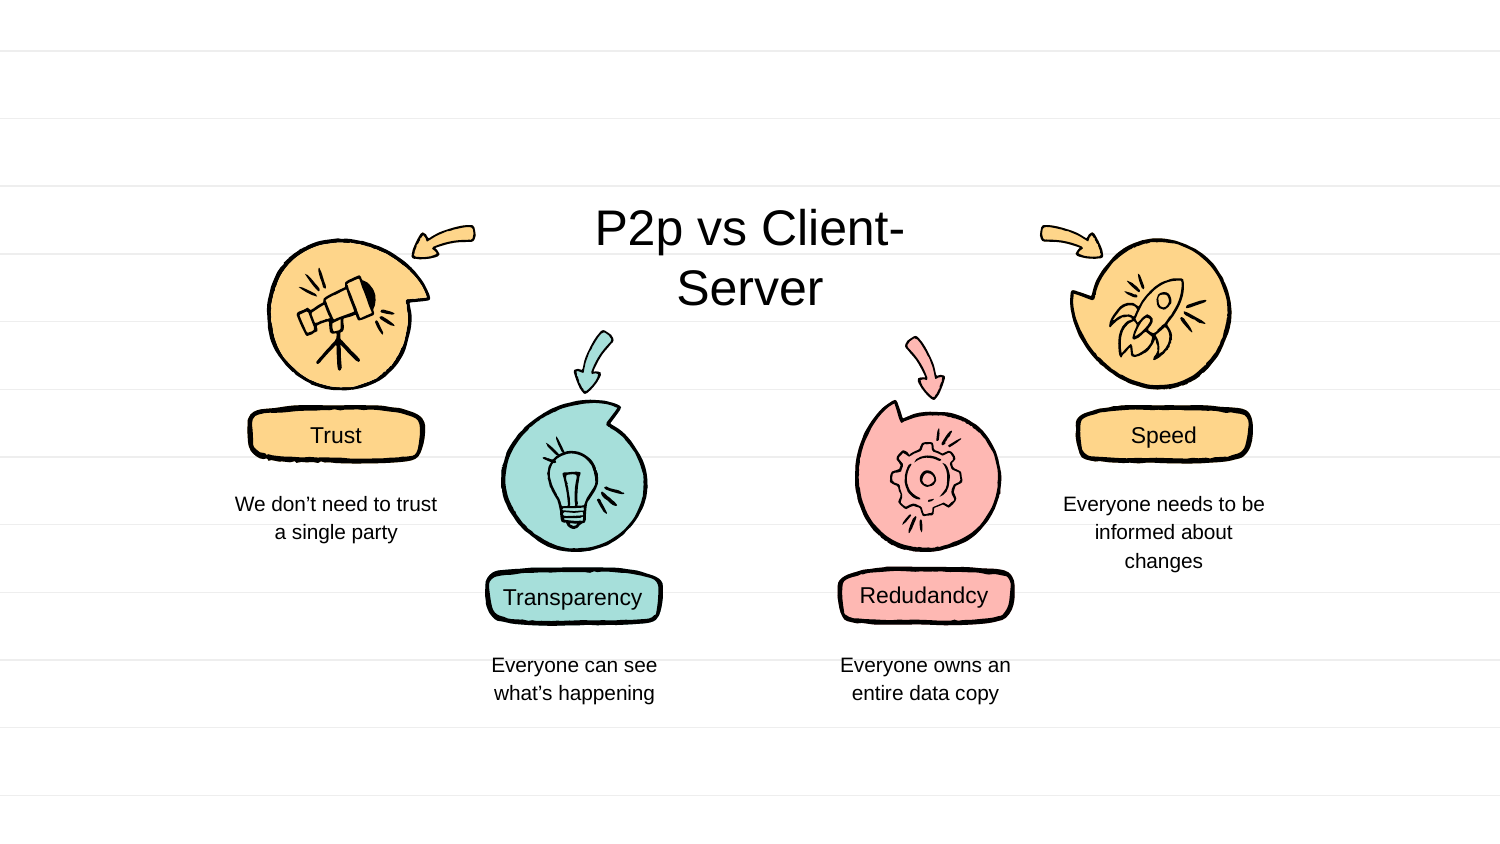

# P2p vs Client-Server

Trust
Speed
We don’t need to trust a single party
Everyone needs to be informed about changes

Redudandcy
Transparency
Everyone can see what’s happening
Everyone owns an entire data copy